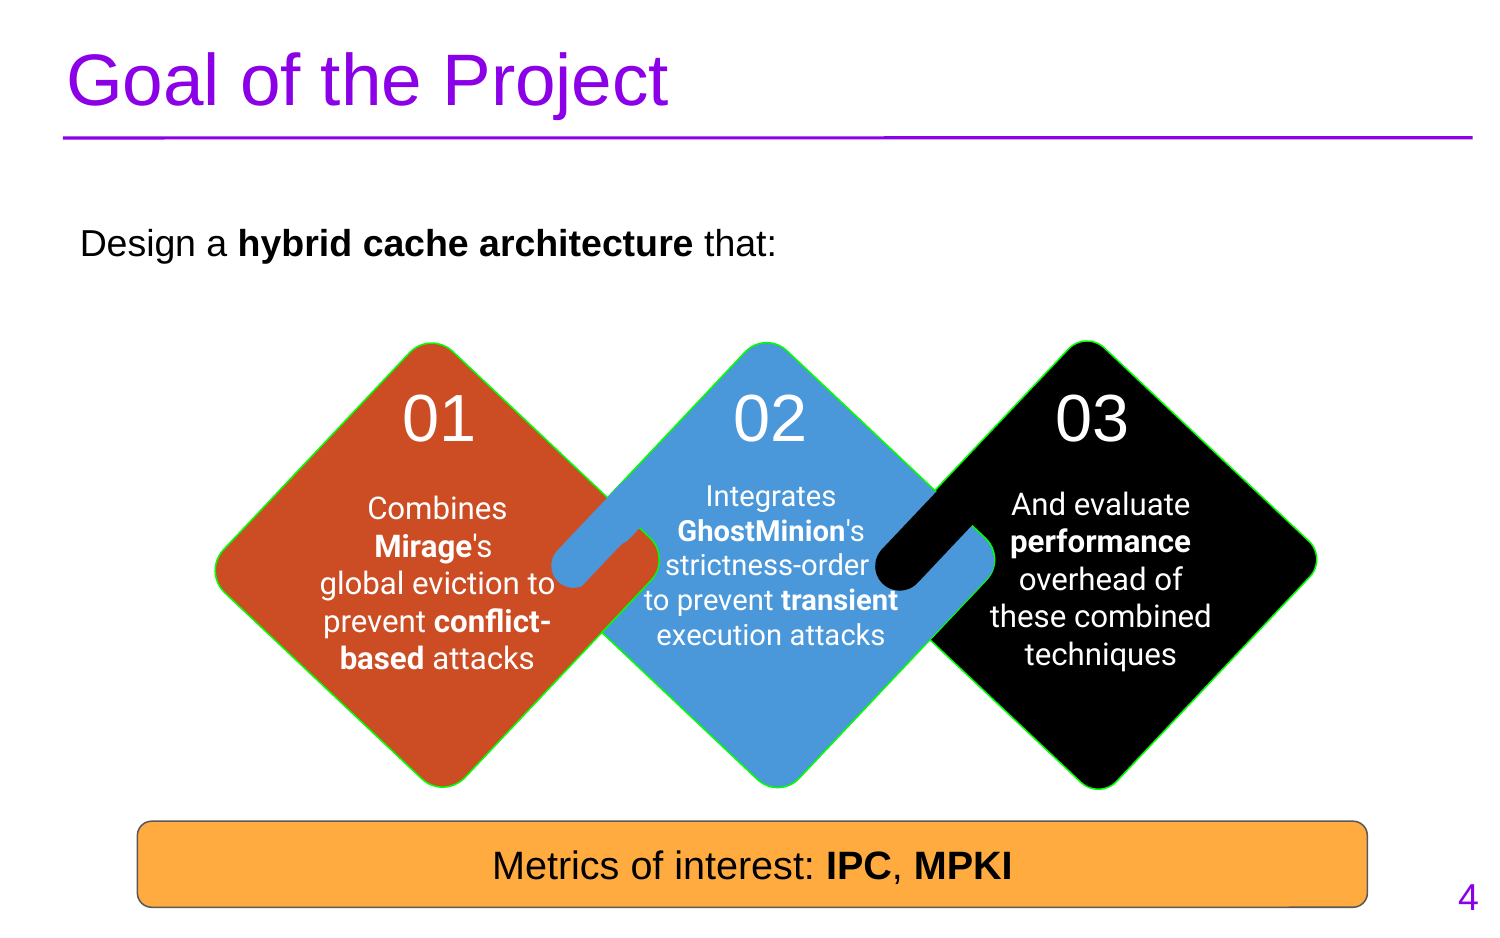

# Goal of the Project
Design a hybrid cache architecture that:

01
02
03
Integrates GhostMinion's strictness-order
to prevent transient execution attacks
And evaluate performance overhead of these combined techniques
Combines Mirage's
global eviction to prevent conflict-based attacks
Metrics of interest: IPC, MPKI
4